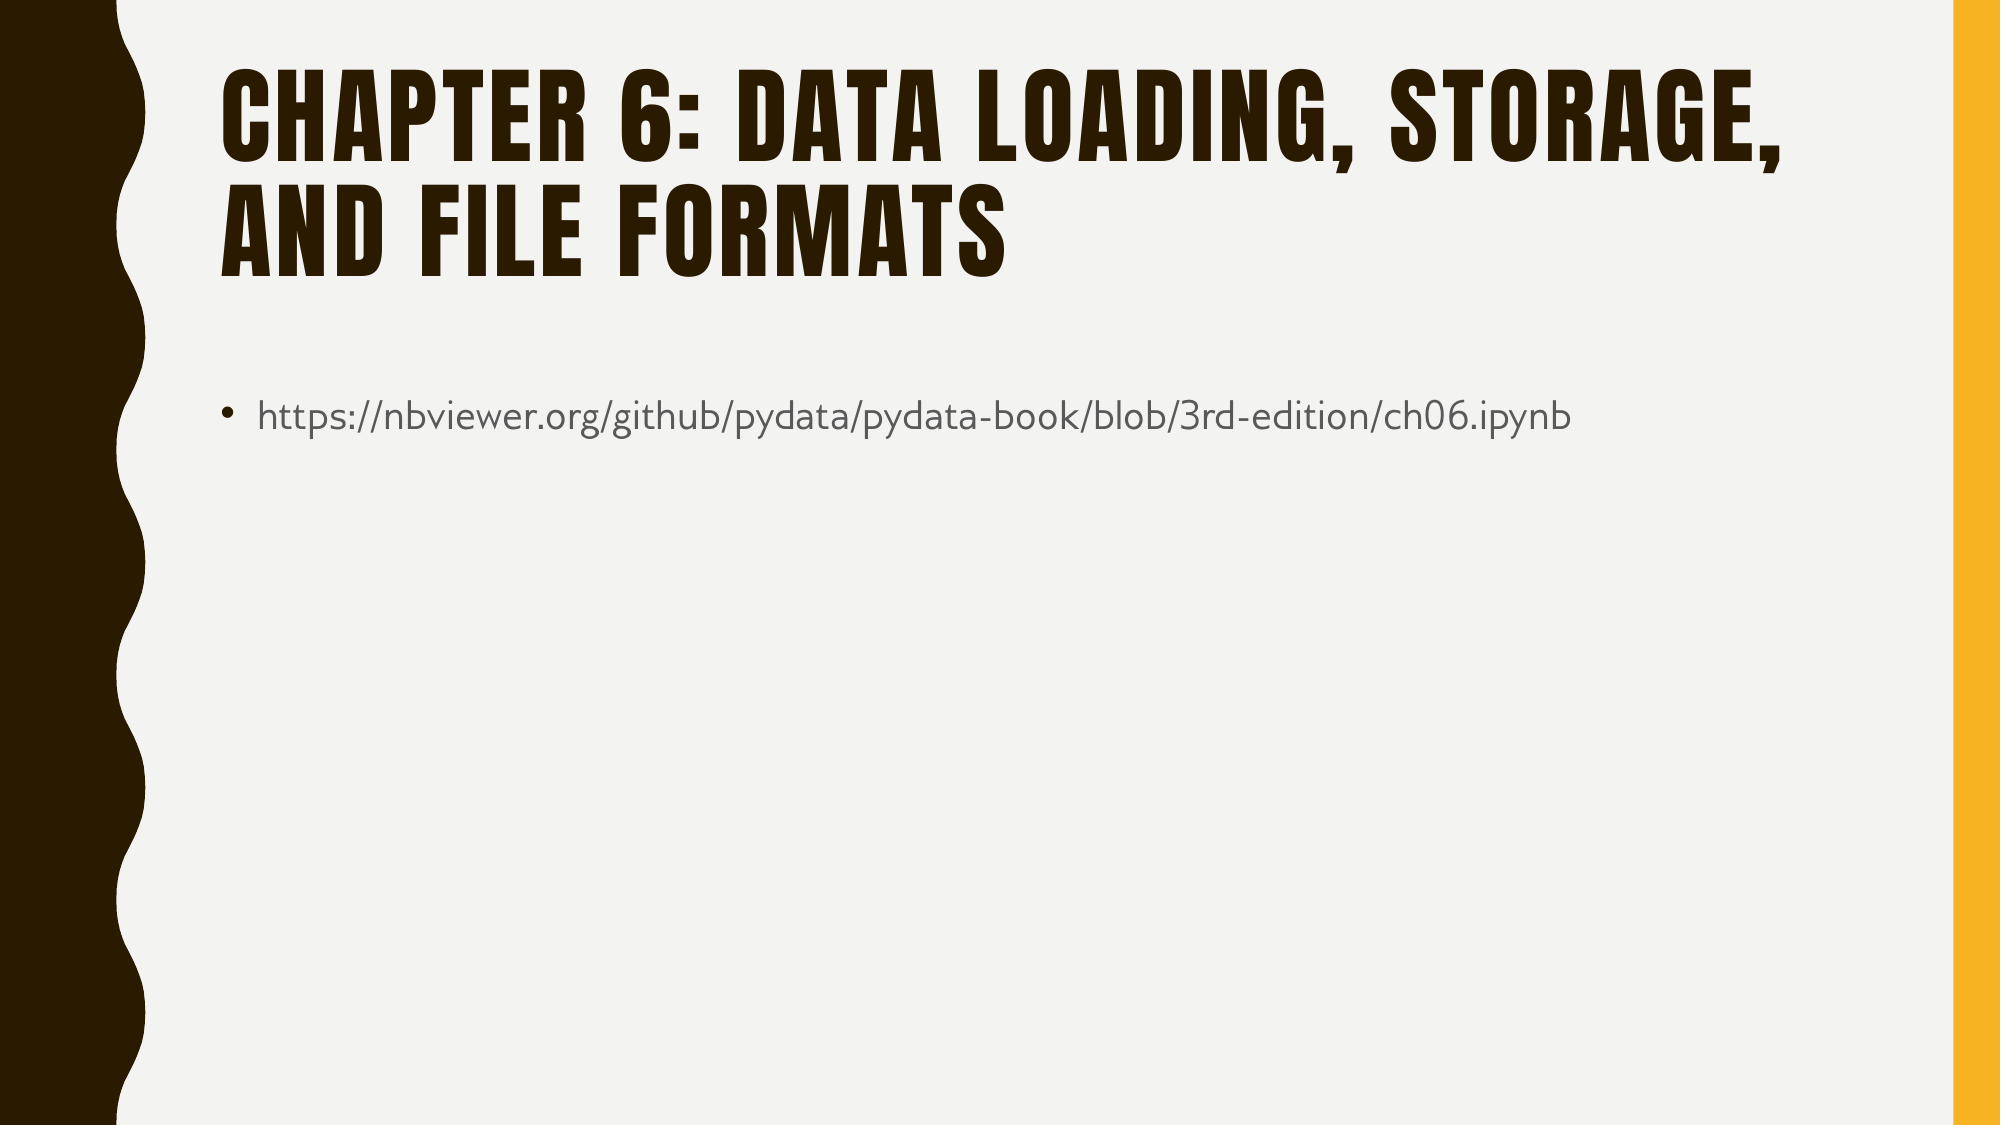

# Chapter 6: Data Loading, Storage, and File Formats
https://nbviewer.org/github/pydata/pydata-book/blob/3rd-edition/ch06.ipynb